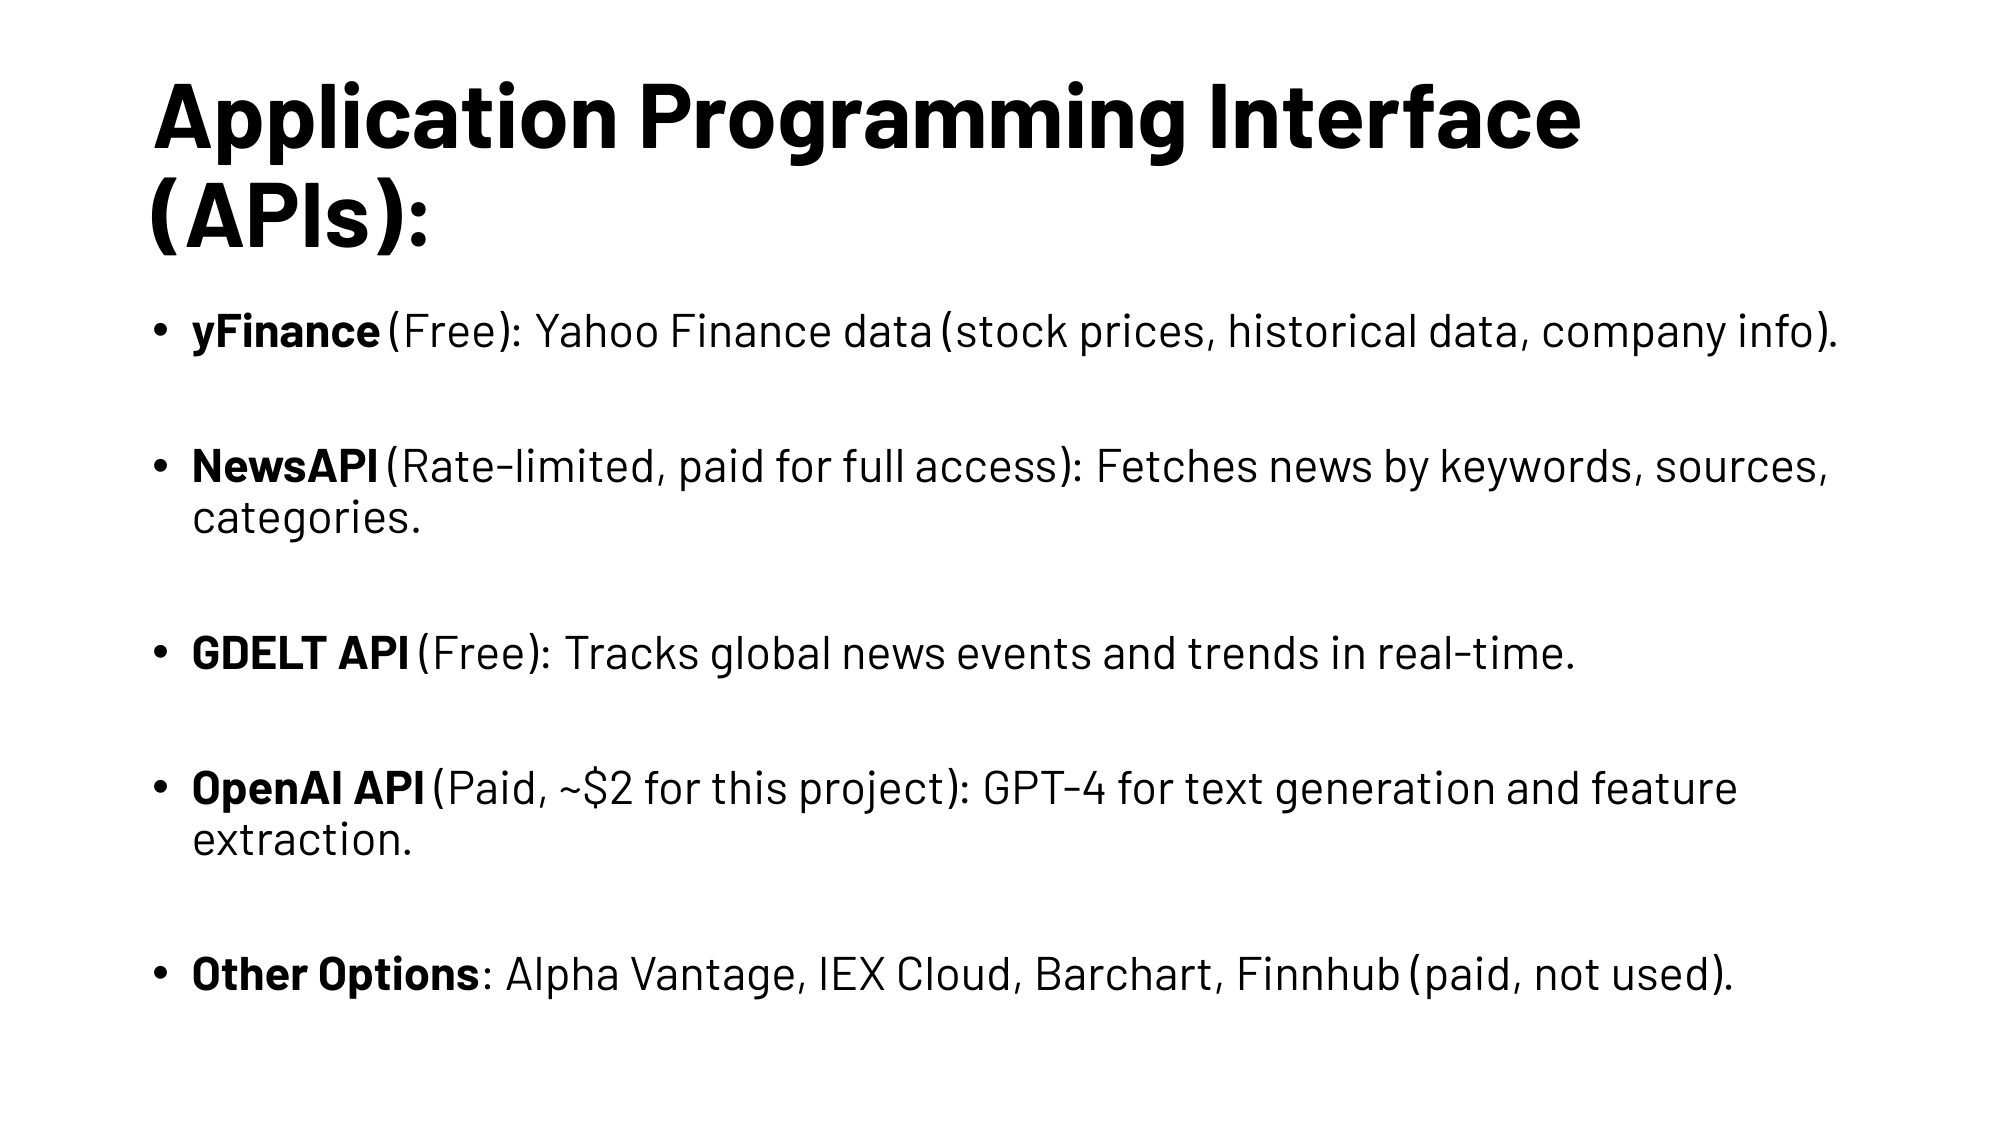

# Application Programming Interface (APIs):
yFinance (Free): Yahoo Finance data (stock prices, historical data, company info).

NewsAPI (Rate-limited, paid for full access): Fetches news by keywords, sources, categories.

GDELT API (Free): Tracks global news events and trends in real-time.

OpenAI API (Paid, ~$2 for this project): GPT-4 for text generation and feature extraction.

Other Options: Alpha Vantage, IEX Cloud, Barchart, Finnhub (paid, not used).